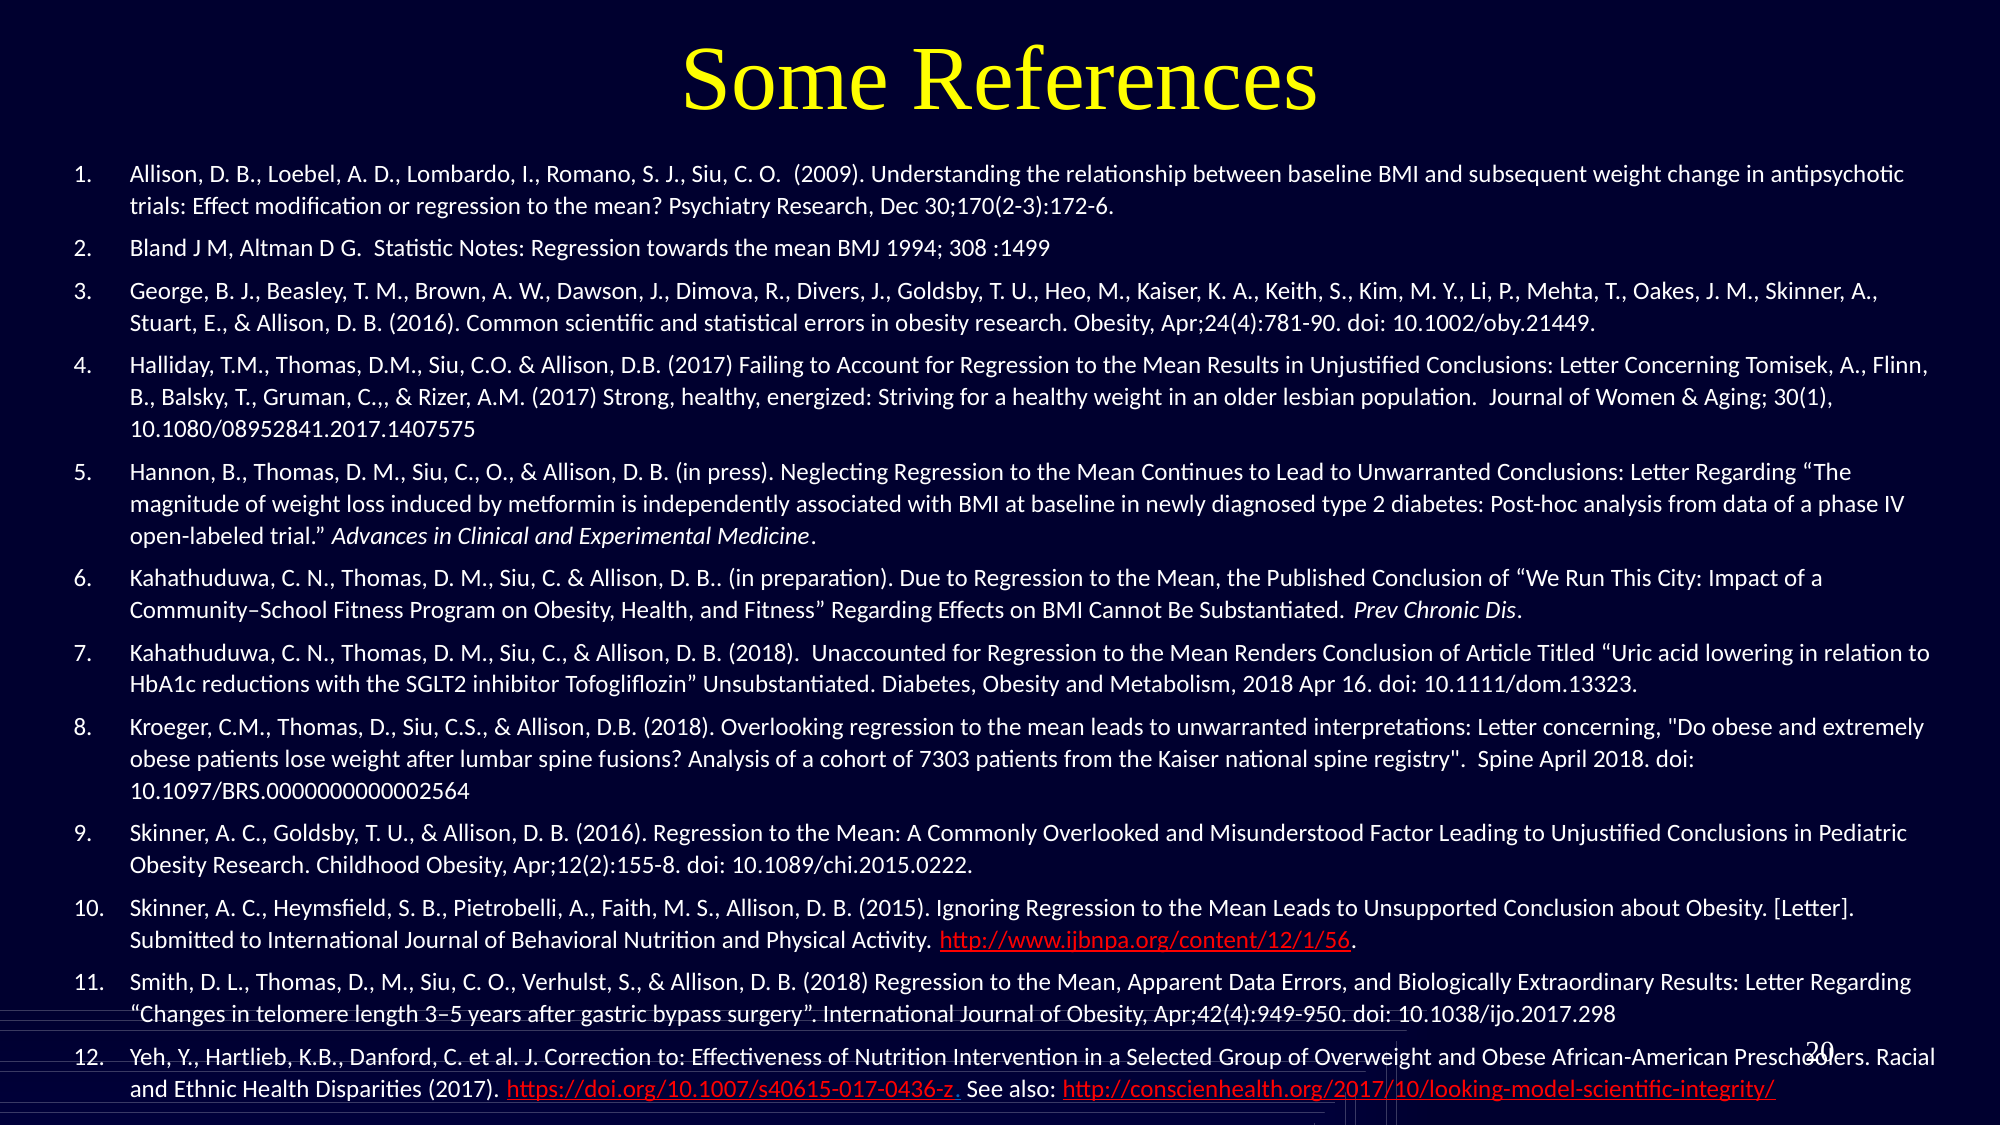

# Some References
Allison, D. B., Loebel, A. D., Lombardo, I., Romano, S. J., Siu, C. O.  (2009). Understanding the relationship between baseline BMI and subsequent weight change in antipsychotic trials: Effect modification or regression to the mean? Psychiatry Research, Dec 30;170(2-3):172-6.
Bland J M, Altman D G.  Statistic Notes: Regression towards the mean BMJ 1994; 308 :1499
George, B. J., Beasley, T. M., Brown, A. W., Dawson, J., Dimova, R., Divers, J., Goldsby, T. U., Heo, M., Kaiser, K. A., Keith, S., Kim, M. Y., Li, P., Mehta, T., Oakes, J. M., Skinner, A., Stuart, E., & Allison, D. B. (2016). Common scientific and statistical errors in obesity research. Obesity, Apr;24(4):781-90. doi: 10.1002/oby.21449.
Halliday, T.M., Thomas, D.M., Siu, C.O. & Allison, D.B. (2017) Failing to Account for Regression to the Mean Results in Unjustified Conclusions: Letter Concerning Tomisek, A., Flinn, B., Balsky, T., Gruman, C.,, & Rizer, A.M. (2017) Strong, healthy, energized: Striving for a healthy weight in an older lesbian population.  Journal of Women & Aging; 30(1), 10.1080/08952841.2017.1407575
Hannon, B., Thomas, D. M., Siu, C., O., & Allison, D. B. (in press). Neglecting Regression to the Mean Continues to Lead to Unwarranted Conclusions: Letter Regarding “The magnitude of weight loss induced by metformin is independently associated with BMI at baseline in newly diagnosed type 2 diabetes: Post-hoc analysis from data of a phase IV open-labeled trial.” Advances in Clinical and Experimental Medicine.
Kahathuduwa, C. N., Thomas, D. M., Siu, C. & Allison, D. B.. (in preparation). Due to Regression to the Mean, the Published Conclusion of “We Run This City: Impact of a Community–School Fitness Program on Obesity, Health, and Fitness” Regarding Effects on BMI Cannot Be Substantiated. Prev Chronic Dis.
Kahathuduwa, C. N., Thomas, D. M., Siu, C., & Allison, D. B. (2018).  Unaccounted for Regression to the Mean Renders Conclusion of Article Titled “Uric acid lowering in relation to HbA1c reductions with the SGLT2 inhibitor Tofogliflozin” Unsubstantiated. Diabetes, Obesity and Metabolism, 2018 Apr 16. doi: 10.1111/dom.13323.
Kroeger, C.M., Thomas, D., Siu, C.S., & Allison, D.B. (2018). Overlooking regression to the mean leads to unwarranted interpretations: Letter concerning, "Do obese and extremely obese patients lose weight after lumbar spine fusions? Analysis of a cohort of 7303 patients from the Kaiser national spine registry".  Spine April 2018. doi: 10.1097/BRS.0000000000002564
Skinner, A. C., Goldsby, T. U., & Allison, D. B. (2016). Regression to the Mean: A Commonly Overlooked and Misunderstood Factor Leading to Unjustified Conclusions in Pediatric Obesity Research. Childhood Obesity, Apr;12(2):155-8. doi: 10.1089/chi.2015.0222.
Skinner, A. C., Heymsfield, S. B., Pietrobelli, A., Faith, M. S., Allison, D. B. (2015). Ignoring Regression to the Mean Leads to Unsupported Conclusion about Obesity. [Letter]. Submitted to International Journal of Behavioral Nutrition and Physical Activity. http://www.ijbnpa.org/content/12/1/56.
Smith, D. L., Thomas, D., M., Siu, C. O., Verhulst, S., & Allison, D. B. (2018) Regression to the Mean, Apparent Data Errors, and Biologically Extraordinary Results: Letter Regarding “Changes in telomere length 3–5 years after gastric bypass surgery”. International Journal of Obesity, Apr;42(4):949-950. doi: 10.1038/ijo.2017.298
Yeh, Y., Hartlieb, K.B., Danford, C. et al. J. Correction to: Effectiveness of Nutrition Intervention in a Selected Group of Overweight and Obese African-American Preschoolers. Racial and Ethnic Health Disparities (2017). https://doi.org/10.1007/s40615-017-0436-z. See also: http://conscienhealth.org/2017/10/looking-model-scientific-integrity/

20